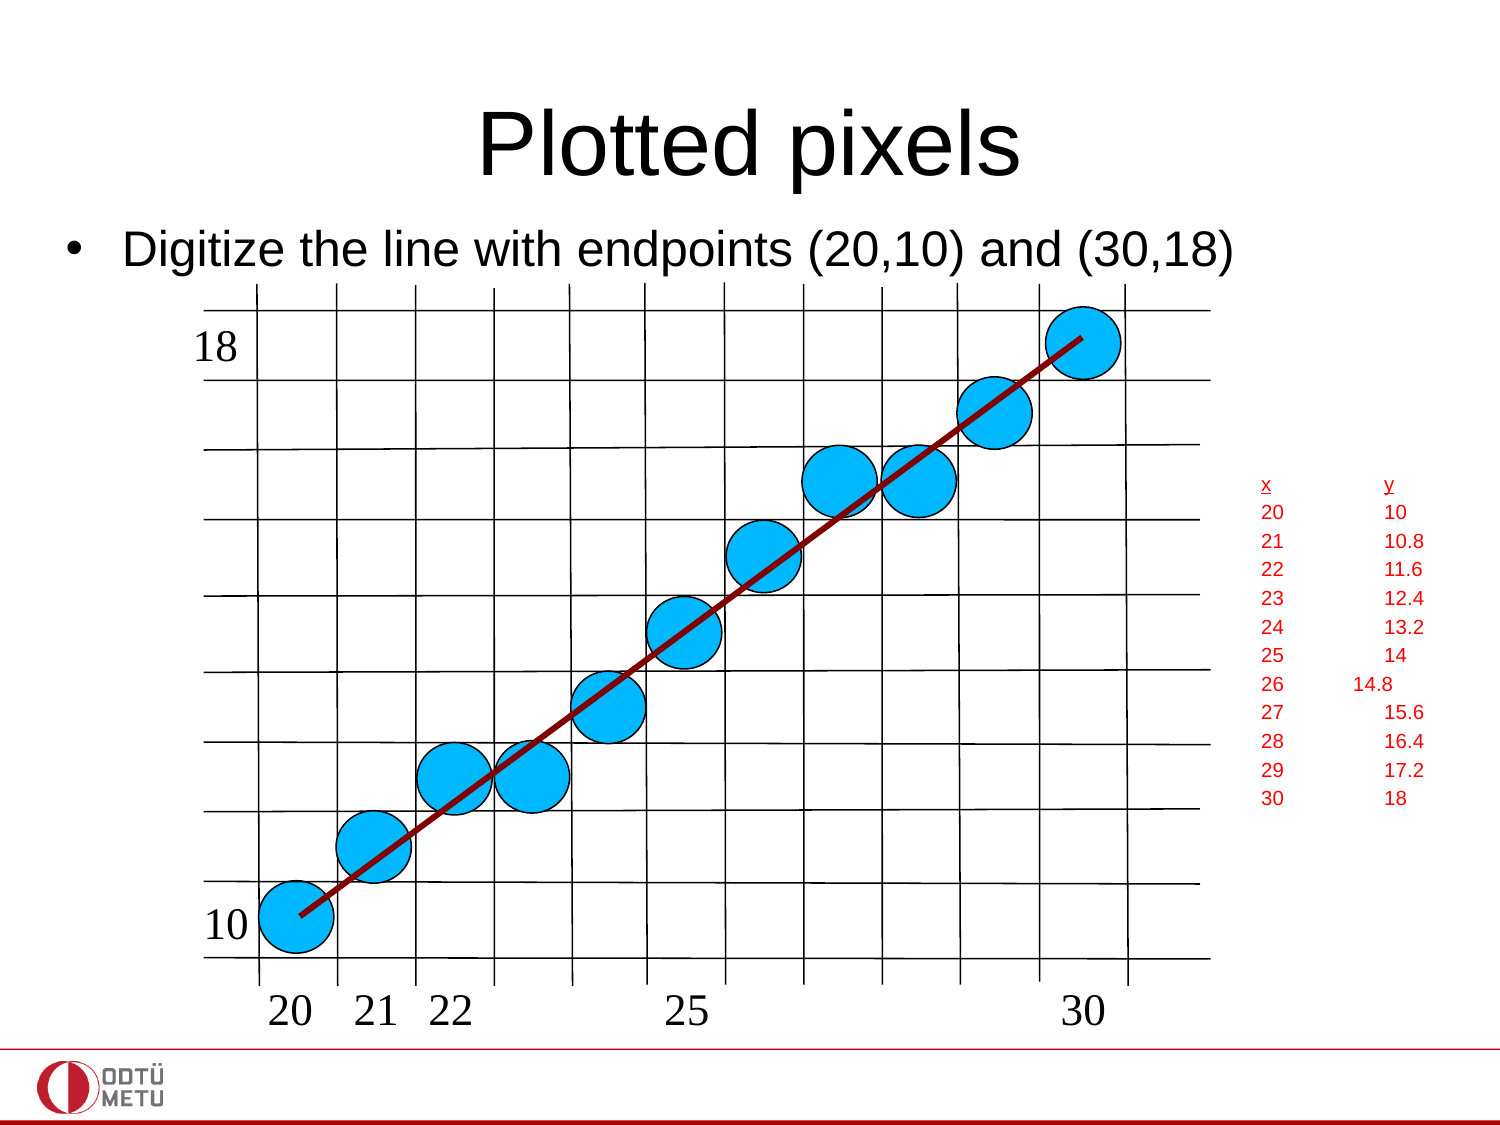

# Plotted pixels
Digitize the line with endpoints (20,10) and (30,18)

18

x	y
20	10
21	10.8
22	11.6
23	12.4
24	13.2
25	14
26            14.8
27	15.6
28	16.4
29	17.2
30	18

10

20
21
22
25
30